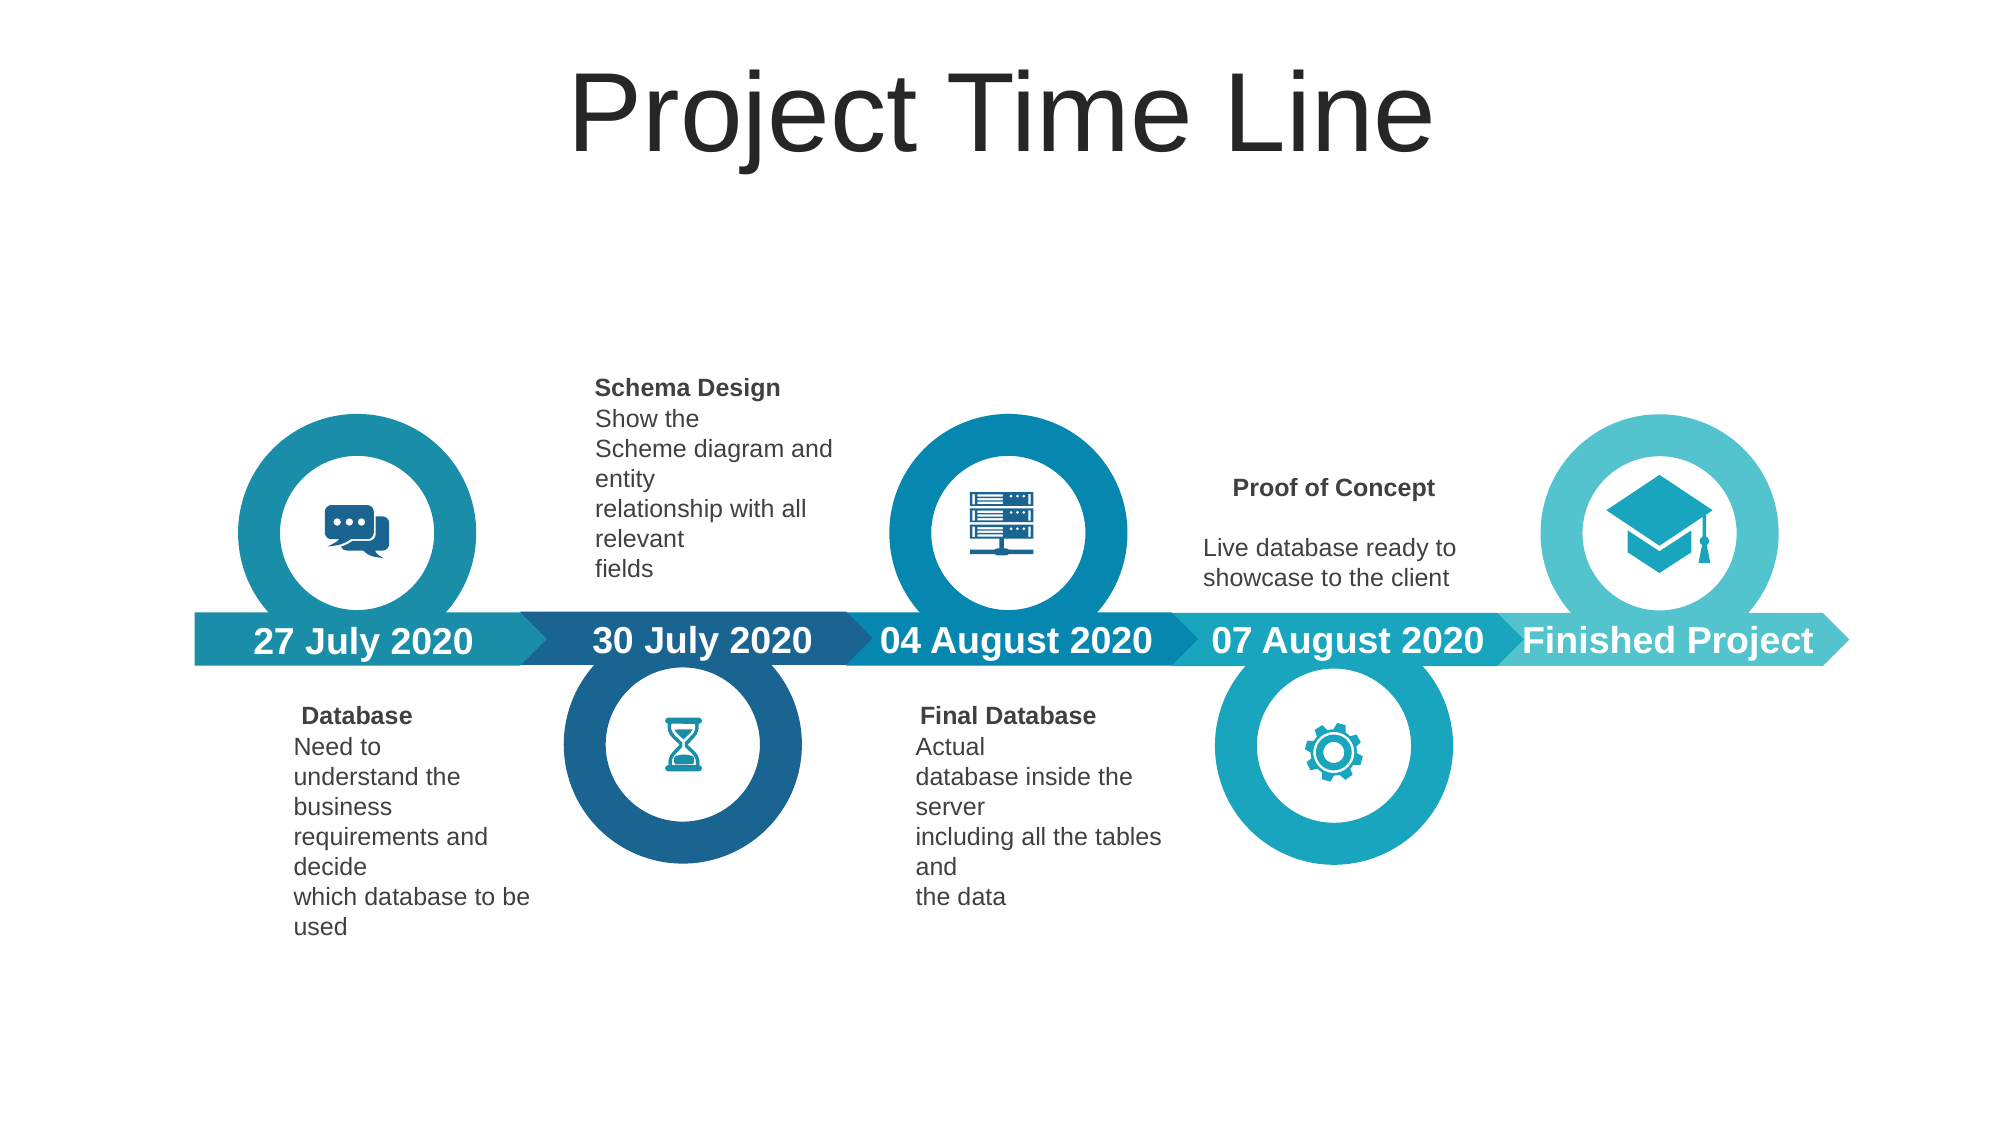

Project Time Line
Schema Design
Show the
Scheme diagram and entity
relationship with all relevant
fields

Proof of Concept
Live database ready to showcase to the client

30 July 2020
04 August 2020
07 August 2020
Finished Project
27 July 2020

Final Database
Actual
database inside the server
including all the tables and
the data
Database
Need to
understand the business
requirements and decide
which database to be used